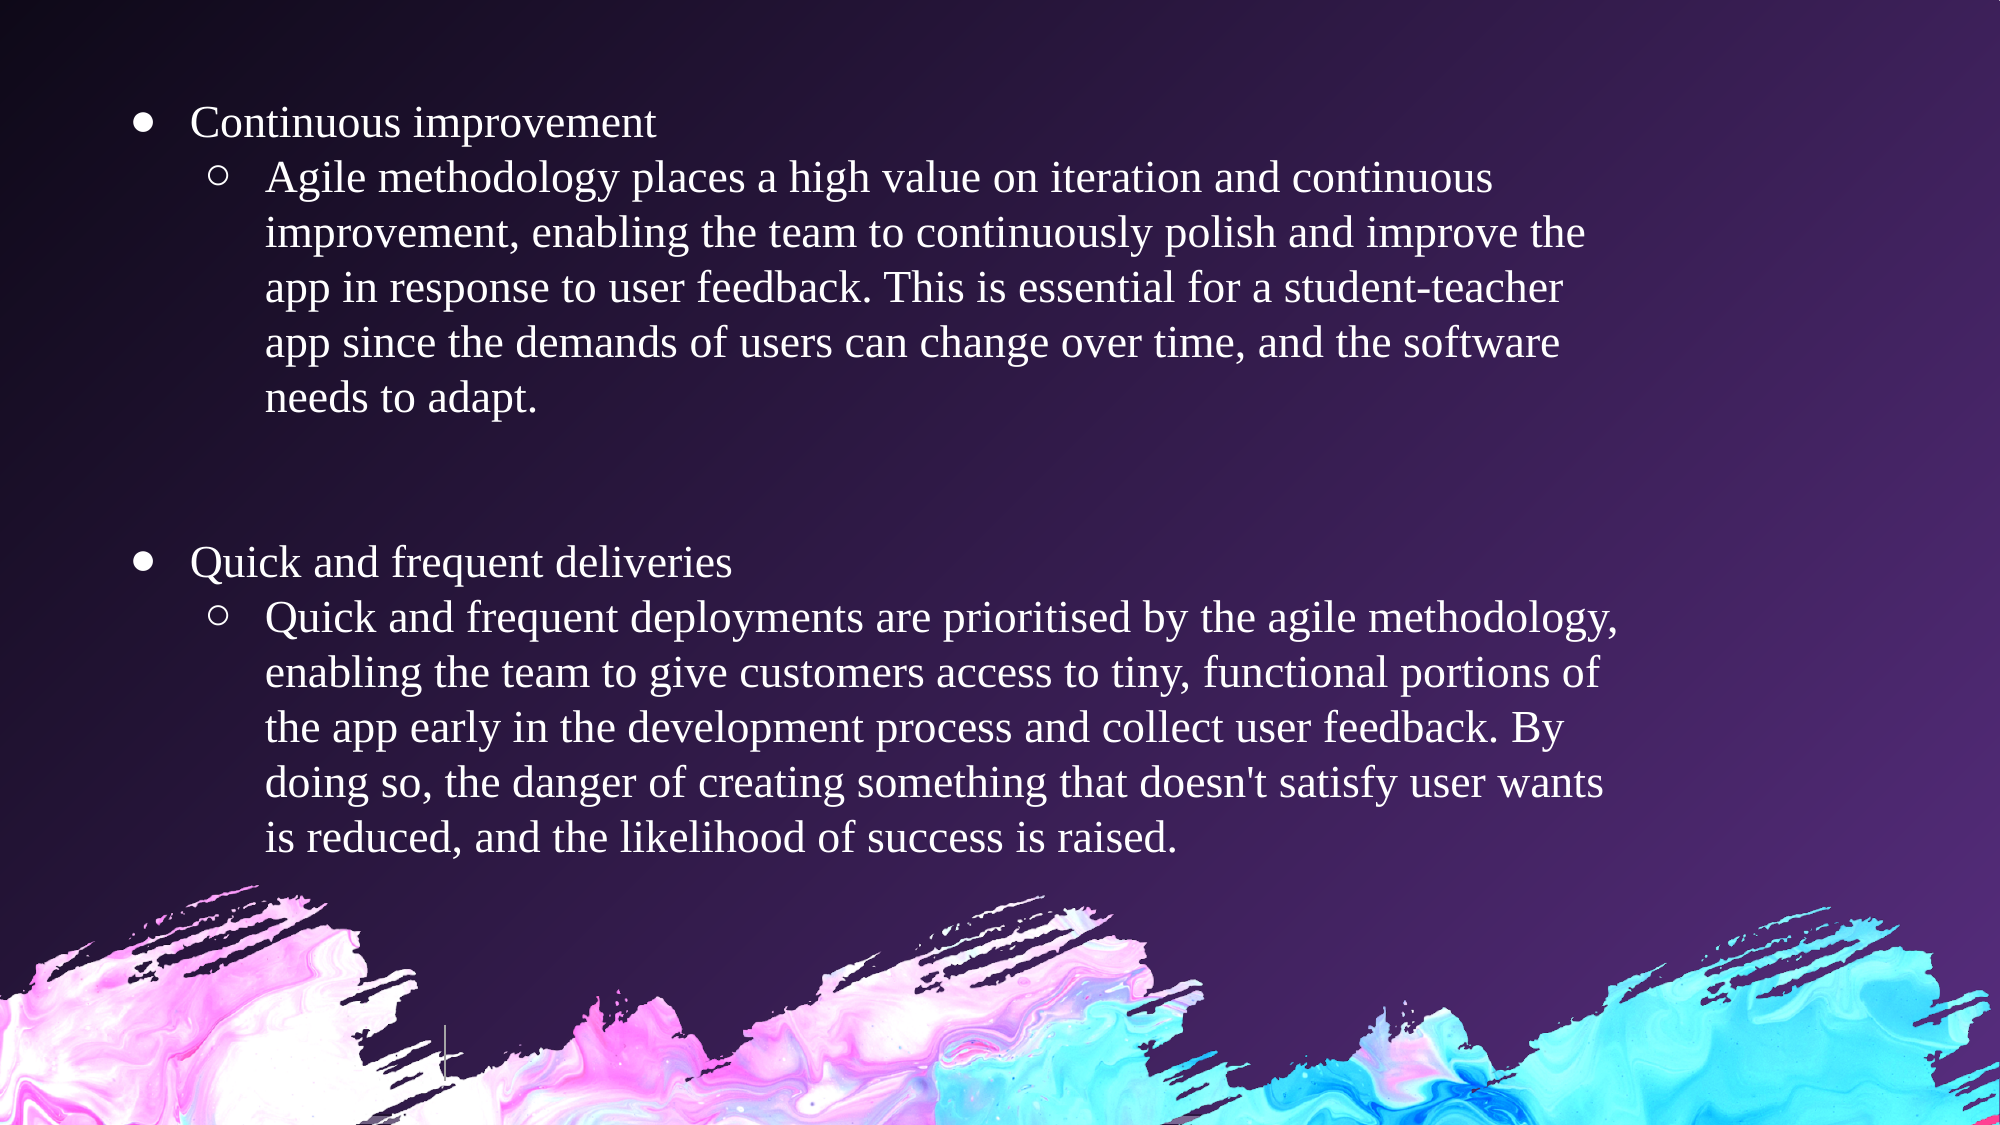

Continuous improvement
Agile methodology places a high value on iteration and continuous improvement, enabling the team to continuously polish and improve the app in response to user feedback. This is essential for a student-teacher app since the demands of users can change over time, and the software needs to adapt.

Quick and frequent deliveries
Quick and frequent deployments are prioritised by the agile methodology, enabling the team to give customers access to tiny, functional portions of the app early in the development process and collect user feedback. By doing so, the danger of creating something that doesn't satisfy user wants is reduced, and the likelihood of success is raised.